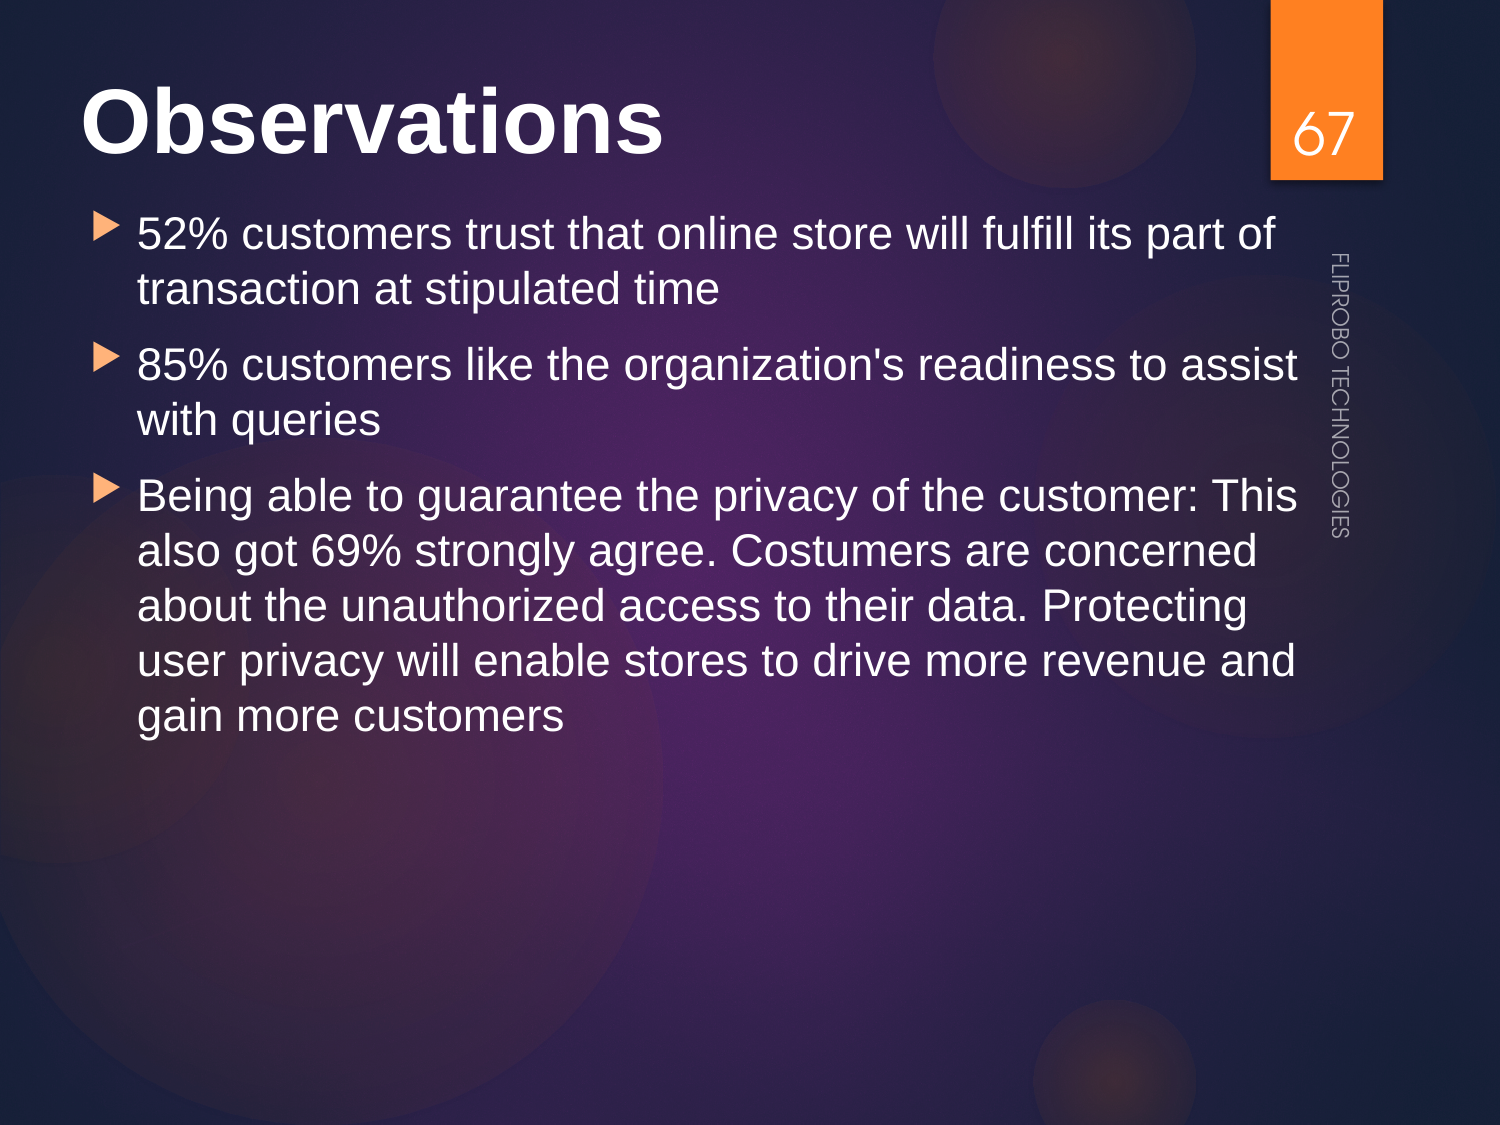

67
# Observations
52% customers trust that online store will fulfill its part of transaction at stipulated time
85% customers like the organization's readiness to assist with queries
Being able to guarantee the privacy of the customer: This also got 69% strongly agree. Costumers are concerned about the unauthorized access to their data. Protecting user privacy will enable stores to drive more revenue and gain more customers
FLIPROBO TECHNOLOGIES